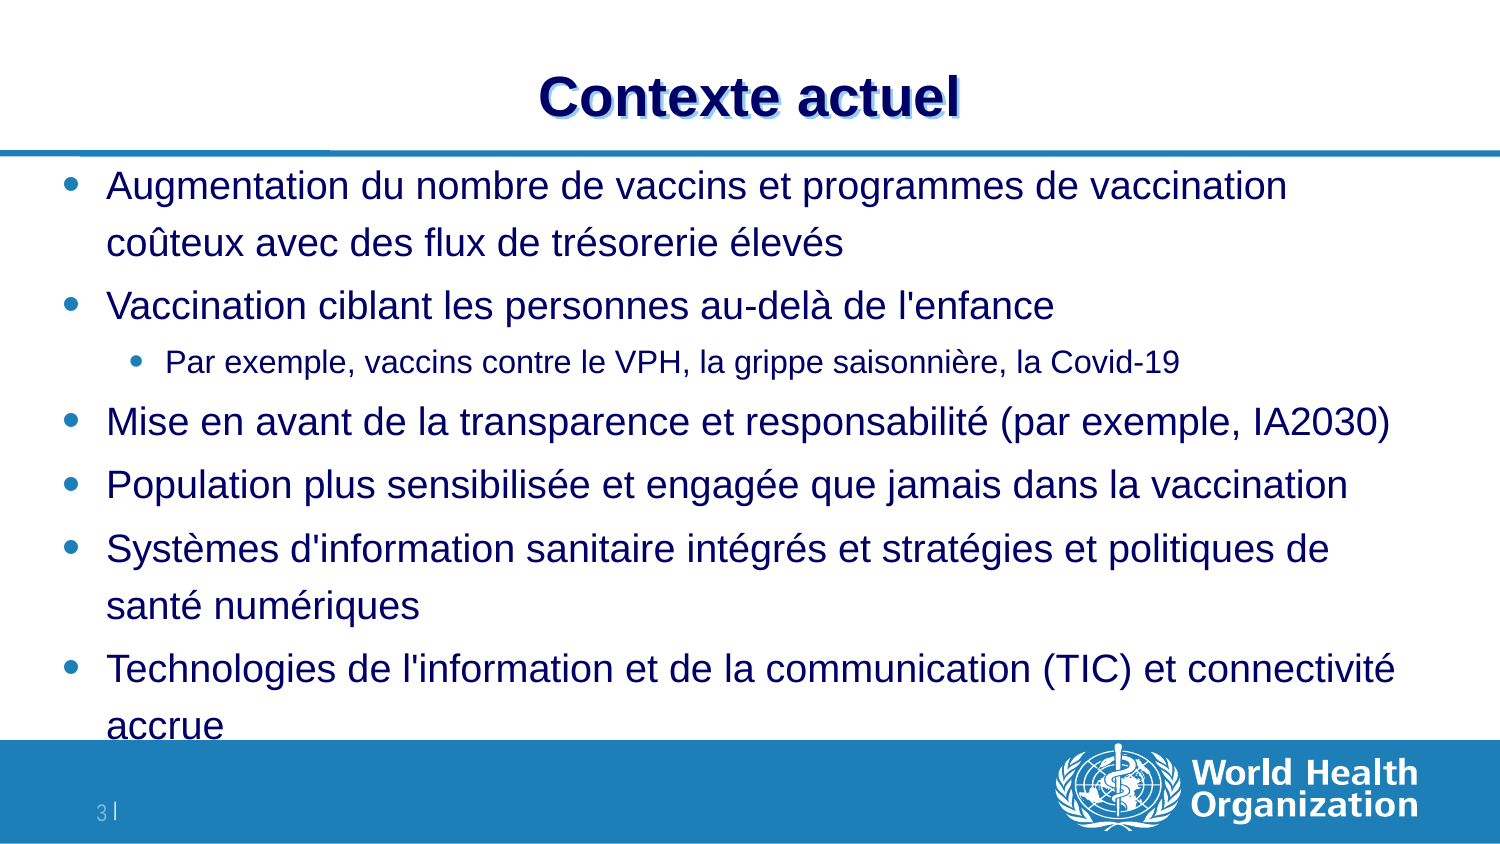

# Contexte actuel
Augmentation du nombre de vaccins et programmes de vaccination coûteux avec des flux de trésorerie élevés
Vaccination ciblant les personnes au-delà de l'enfance
Par exemple, vaccins contre le VPH, la grippe saisonnière, la Covid-19
Mise en avant de la transparence et responsabilité (par exemple, IA2030)
Population plus sensibilisée et engagée que jamais dans la vaccination
Systèmes d'information sanitaire intégrés et stratégies et politiques de santé numériques
Technologies de l'information et de la communication (TIC) et connectivité accrue